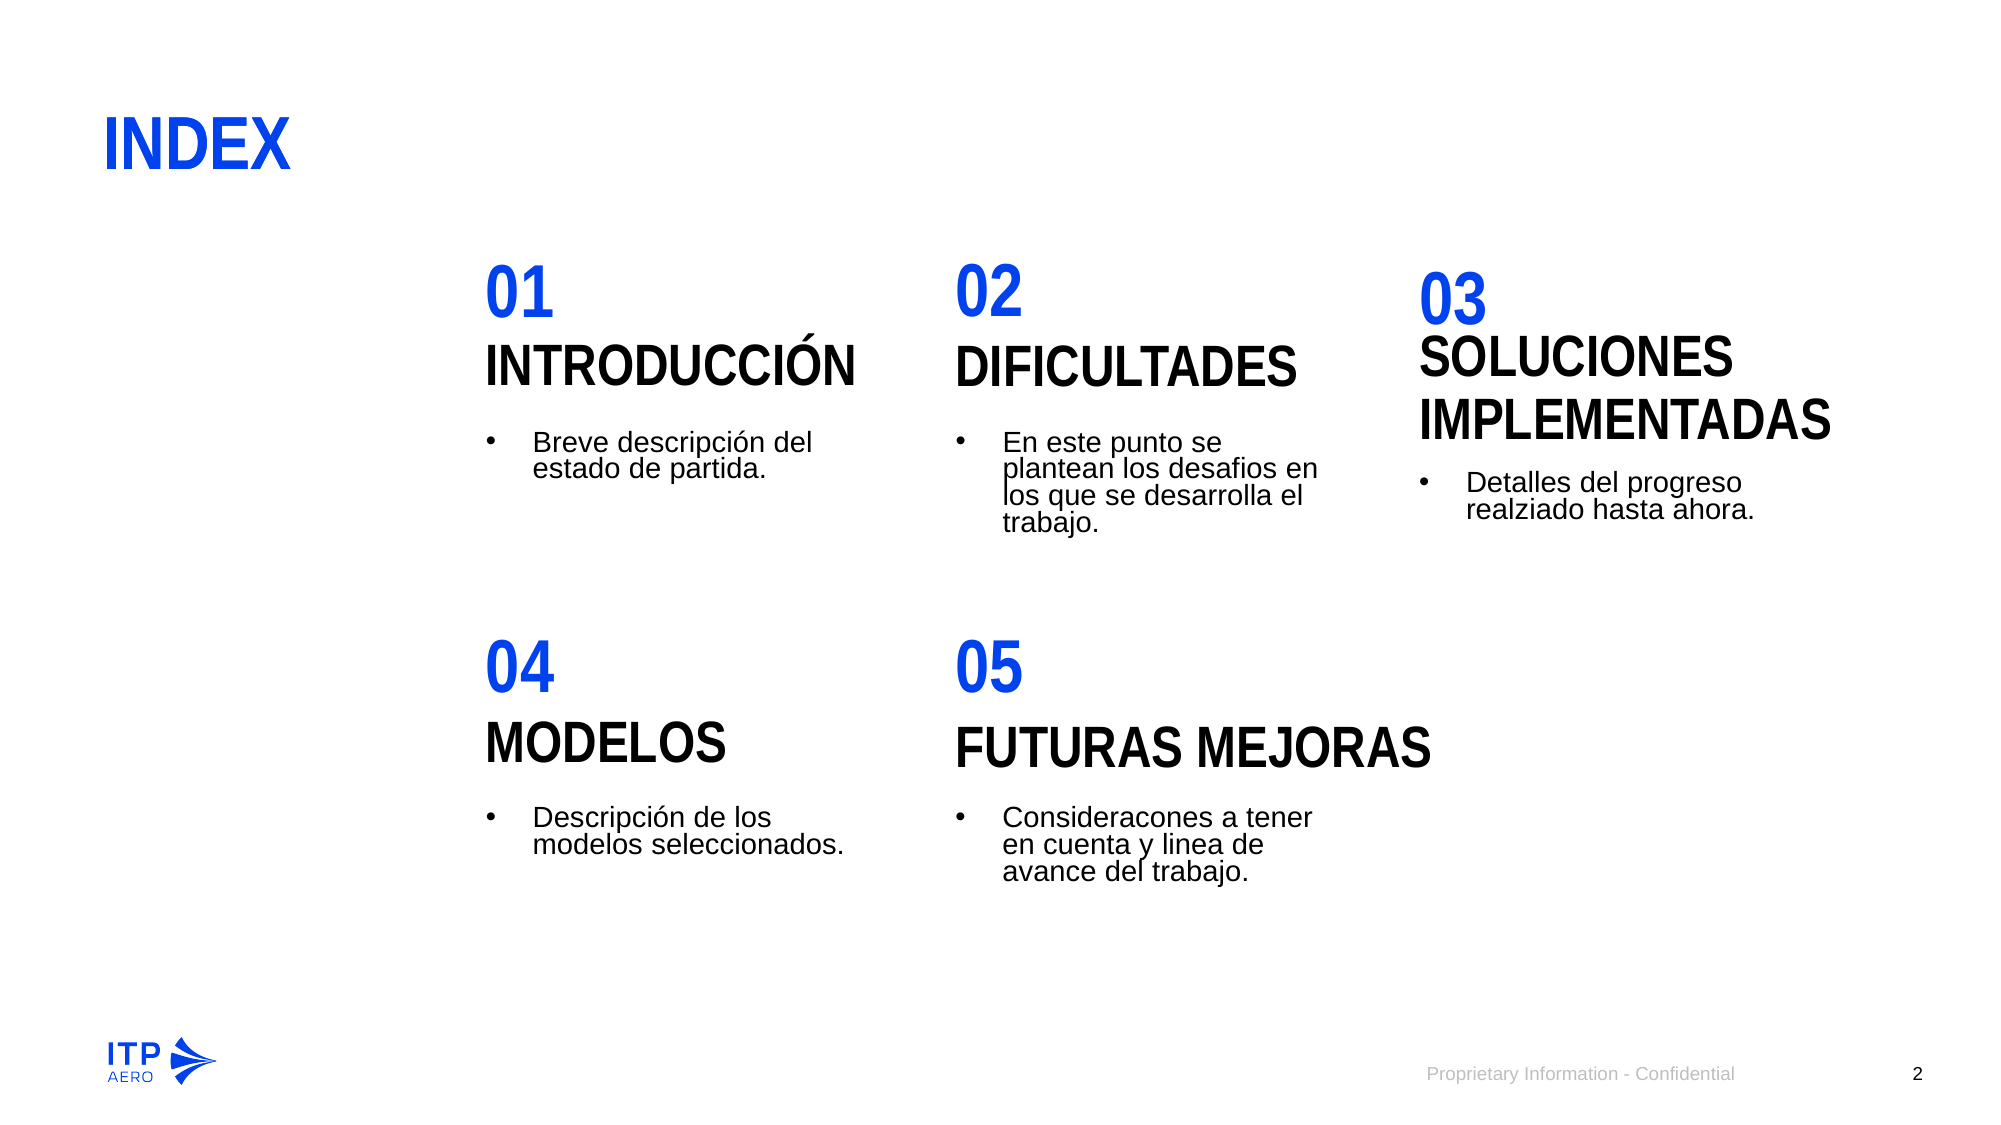

INDEX
02
01
03
SOLUCIONES IMPLEMENTADAS
INTRODUCCIÓN
DIFICULTADES
Breve descripción del estado de partida.
En este punto se plantean los desafios en los que se desarrolla el trabajo.
Detalles del progreso realziado hasta ahora.
04
05
MODELOS
FUTURAS MEJORAS
Descripción de los modelos seleccionados.
Consideracones a tener en cuenta y linea de avance del trabajo.
Proprietary Information - Confidential
2